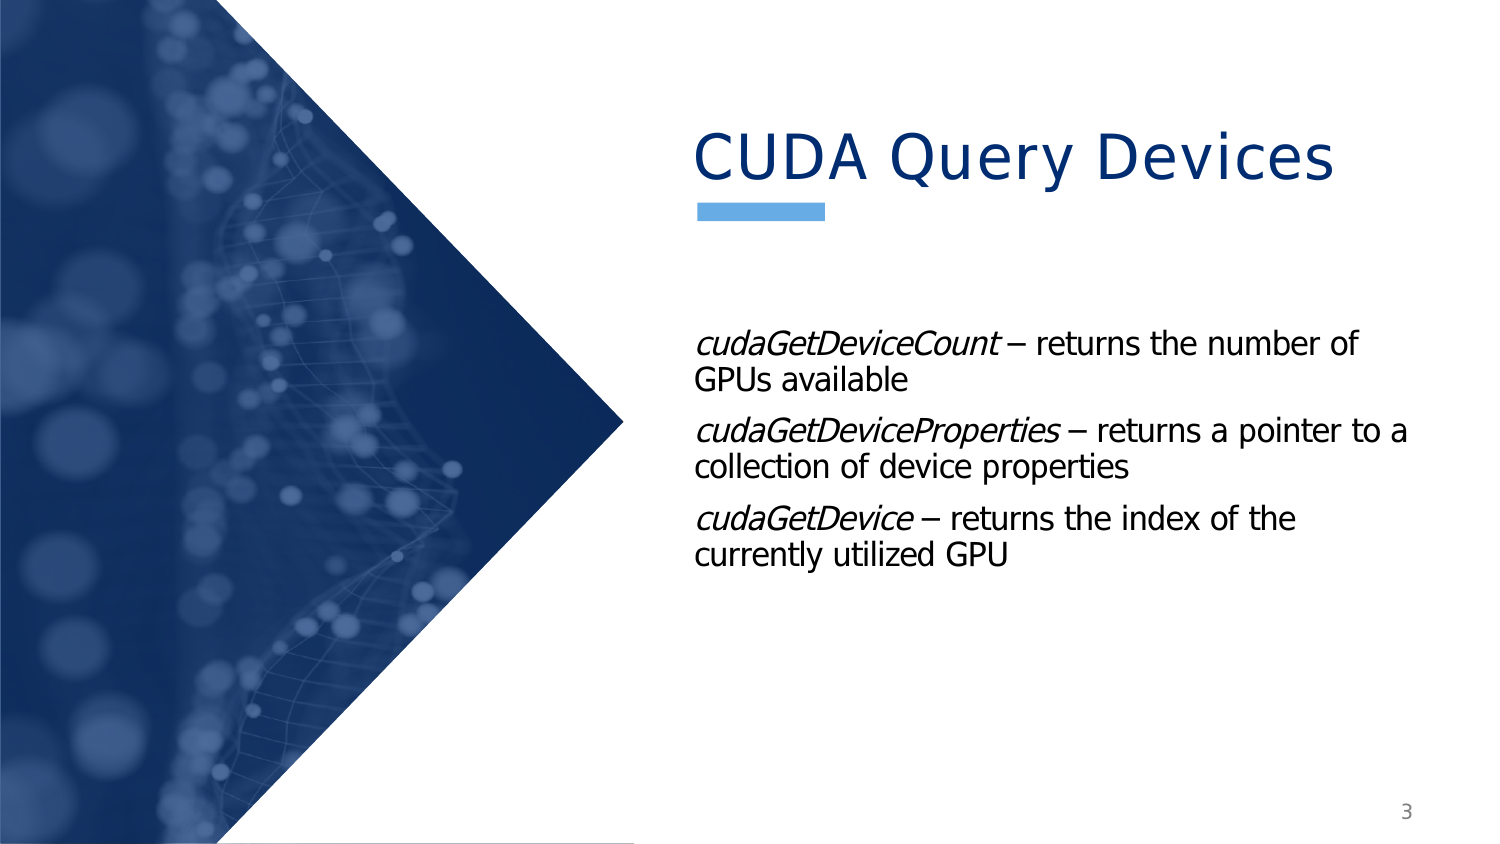

# CUDA Query Devices
cudaGetDeviceCount – returns the number of GPUs available
cudaGetDeviceProperties – returns a pointer to a collection of device properties
cudaGetDevice – returns the index of the currently utilized GPU